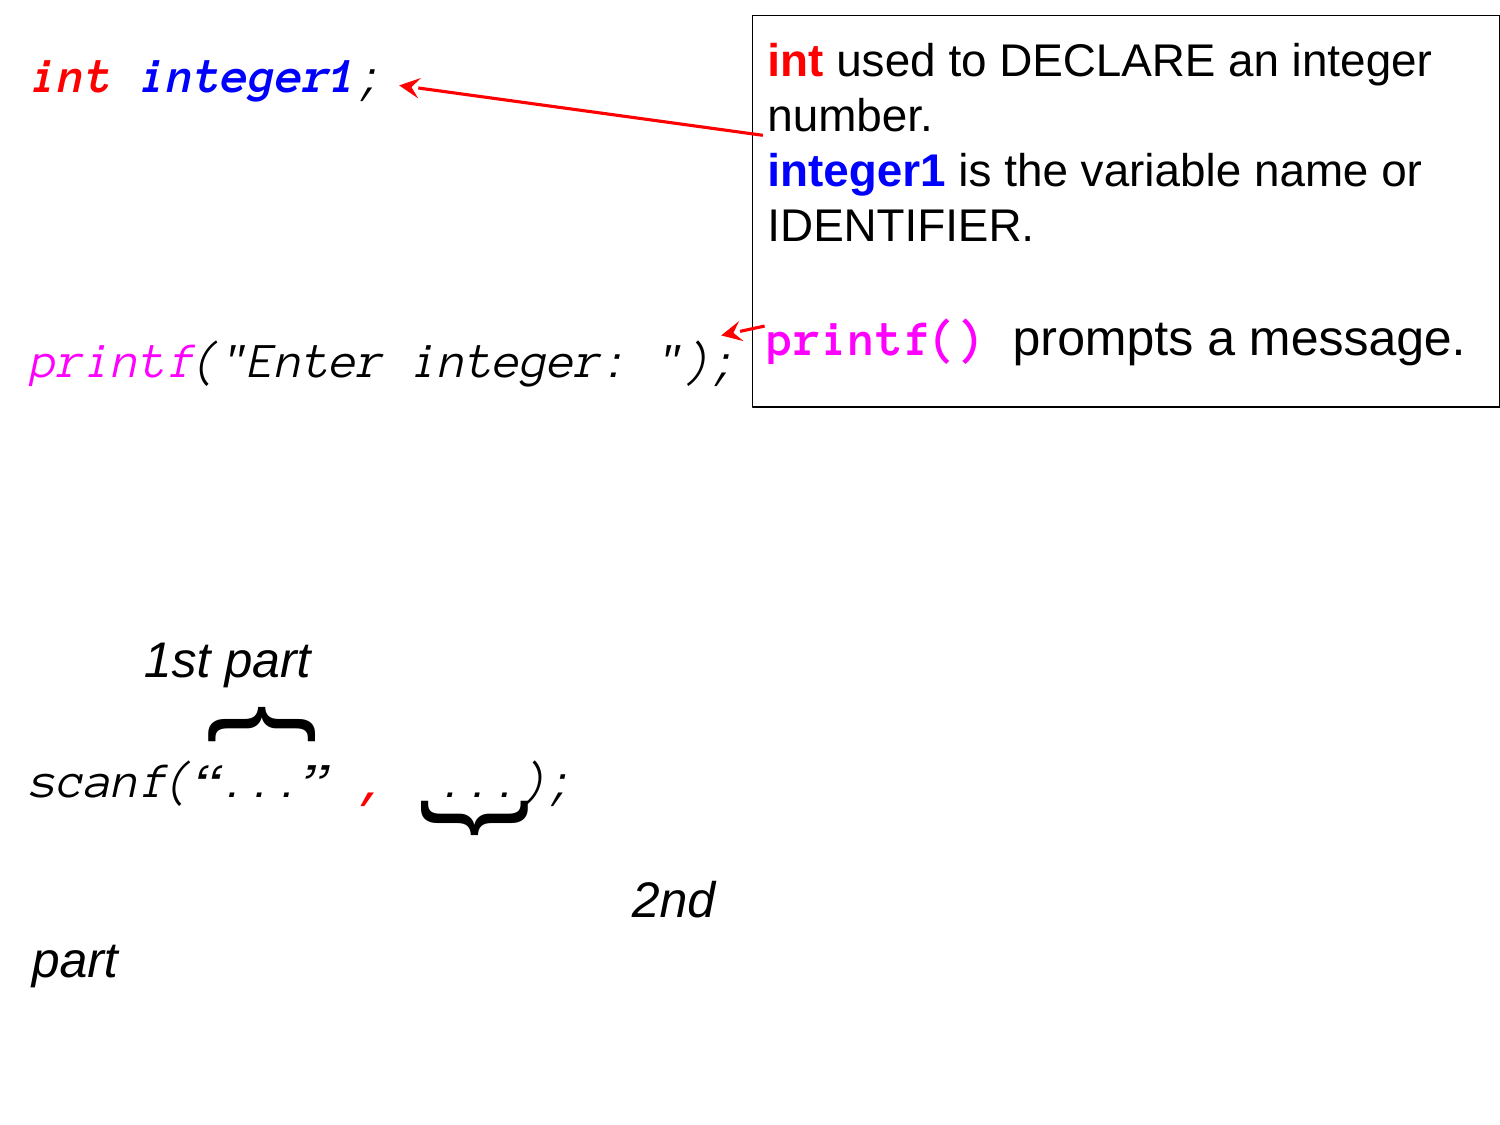

int used to DECLARE an integer number.
integer1 is the variable name or IDENTIFIER.

printf() prompts a message.

int integer1;

printf("Enter integer: ");

        1st part

scanf(“...” ,  ...);

   				2nd part

{
{